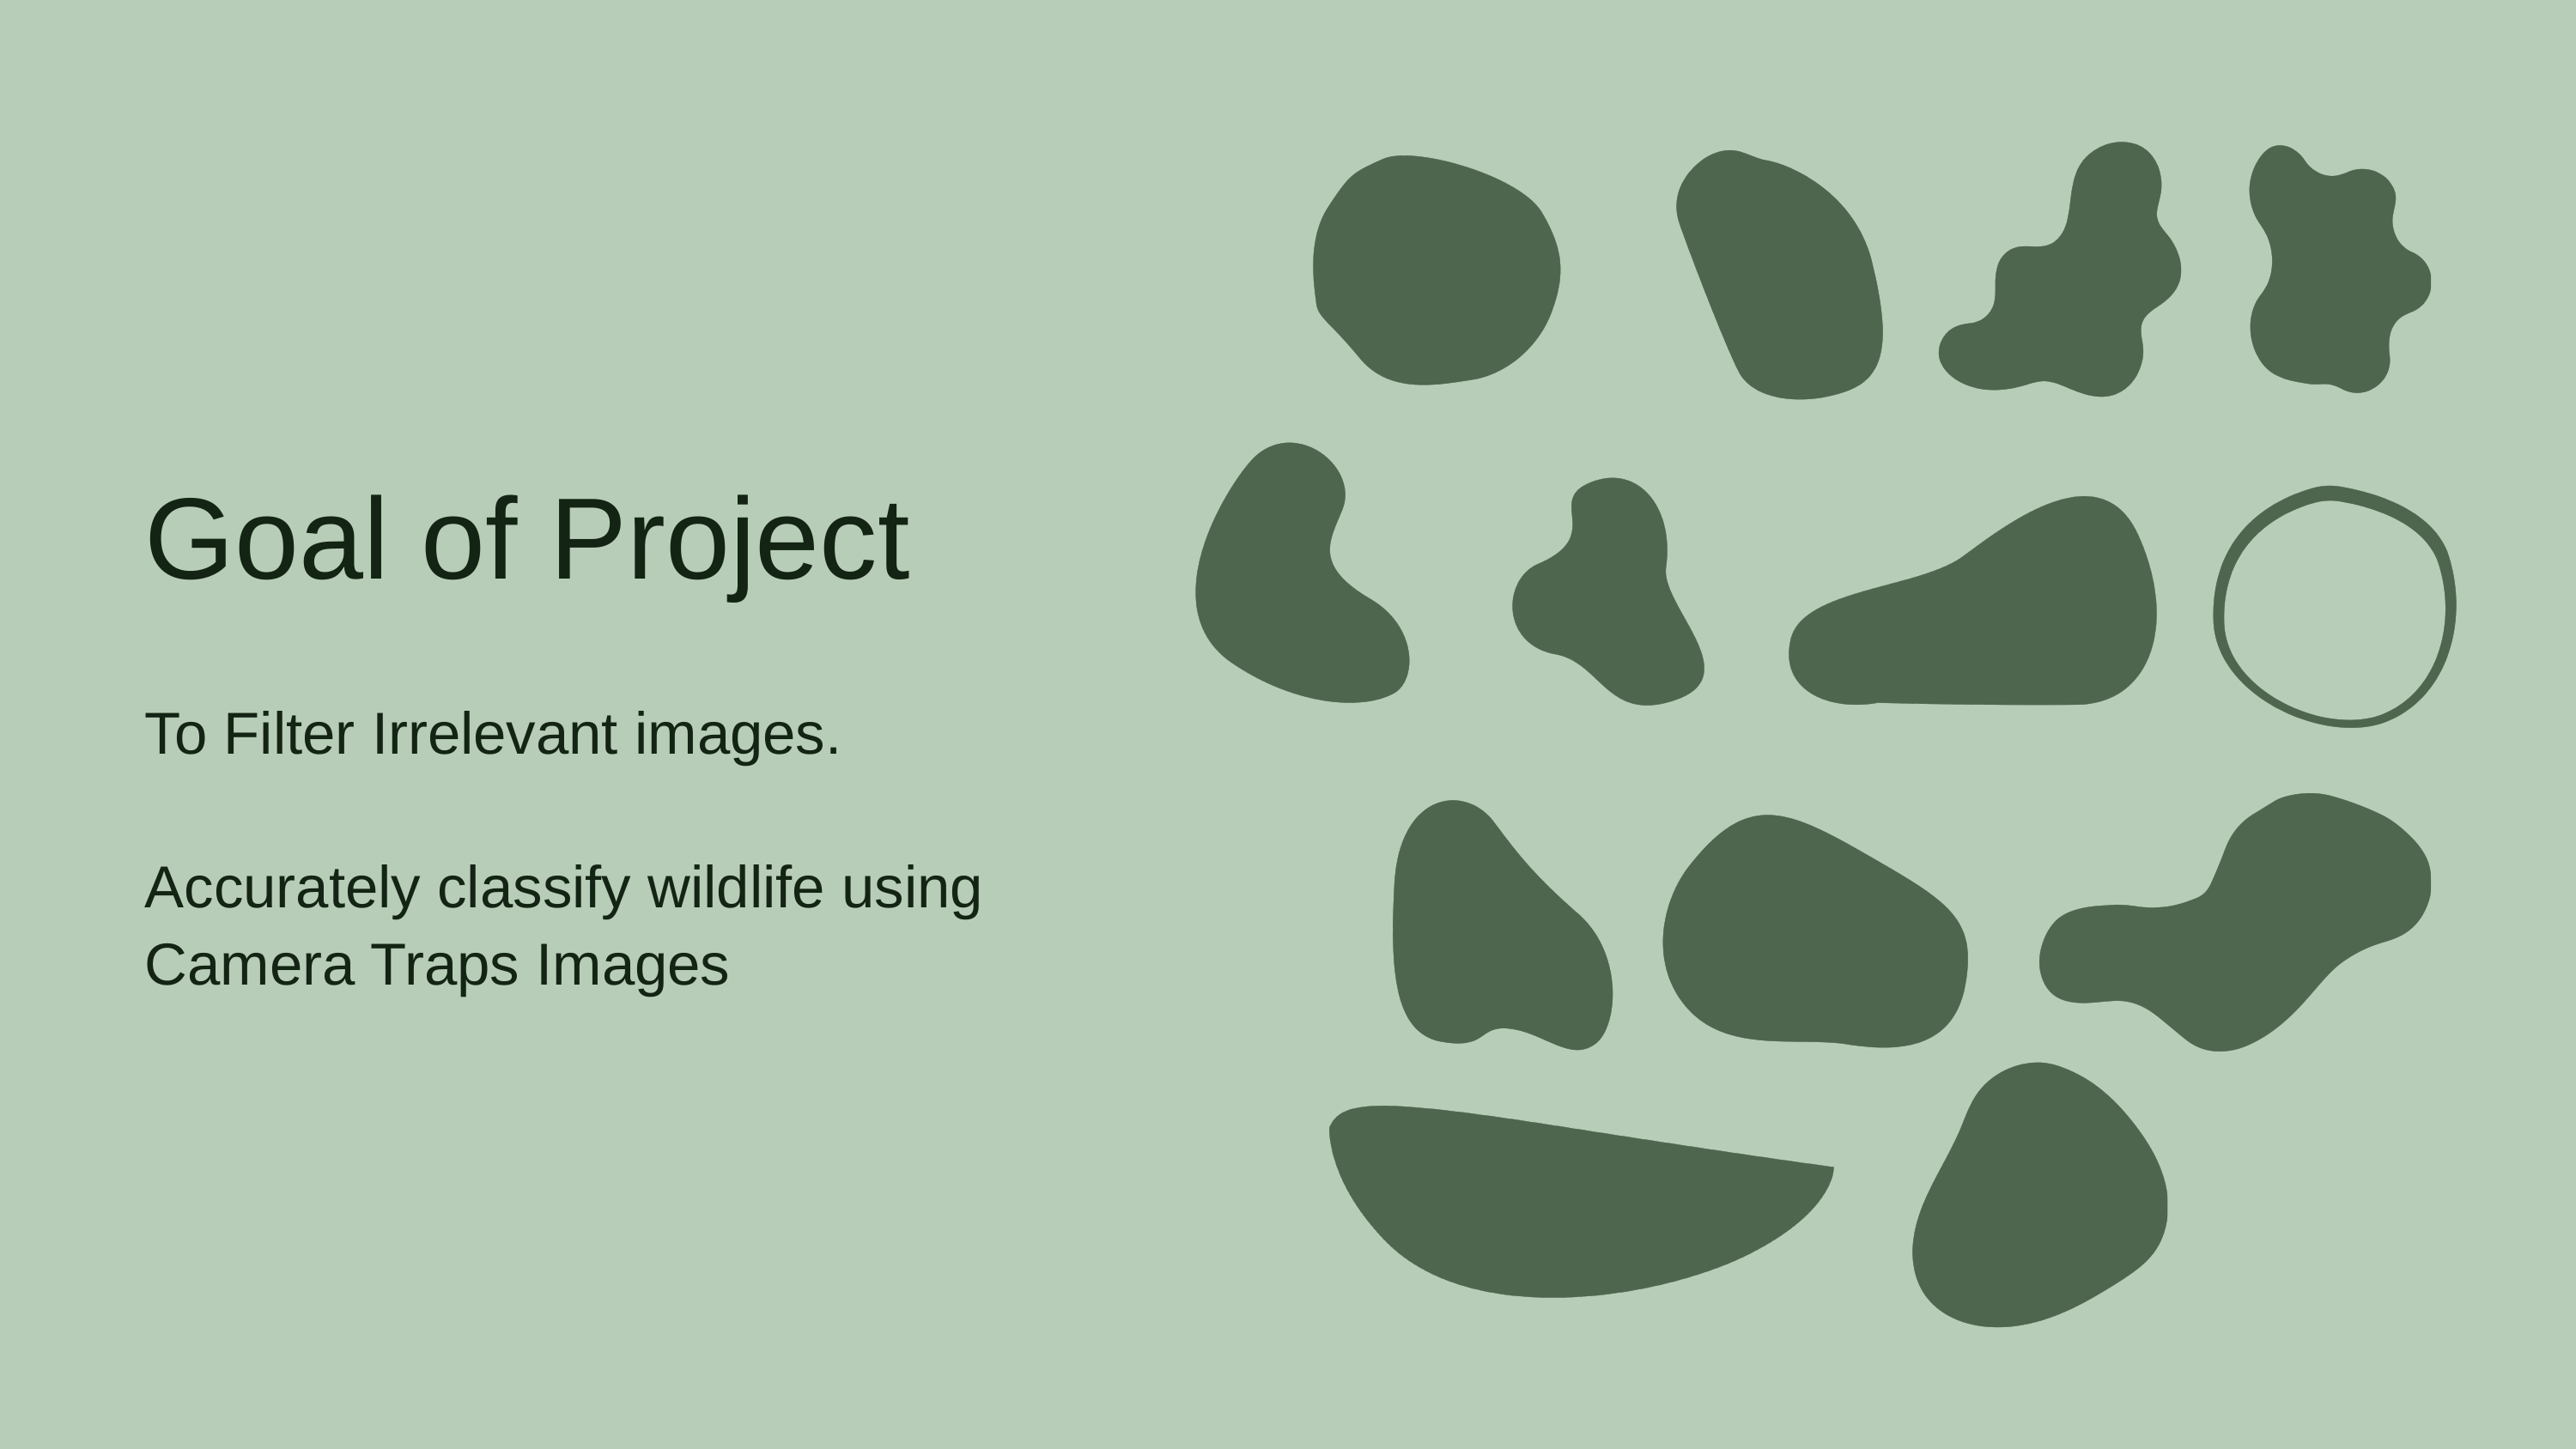

Goal of Project
To Filter Irrelevant images.

Accurately classify wildlife using Camera Traps Images